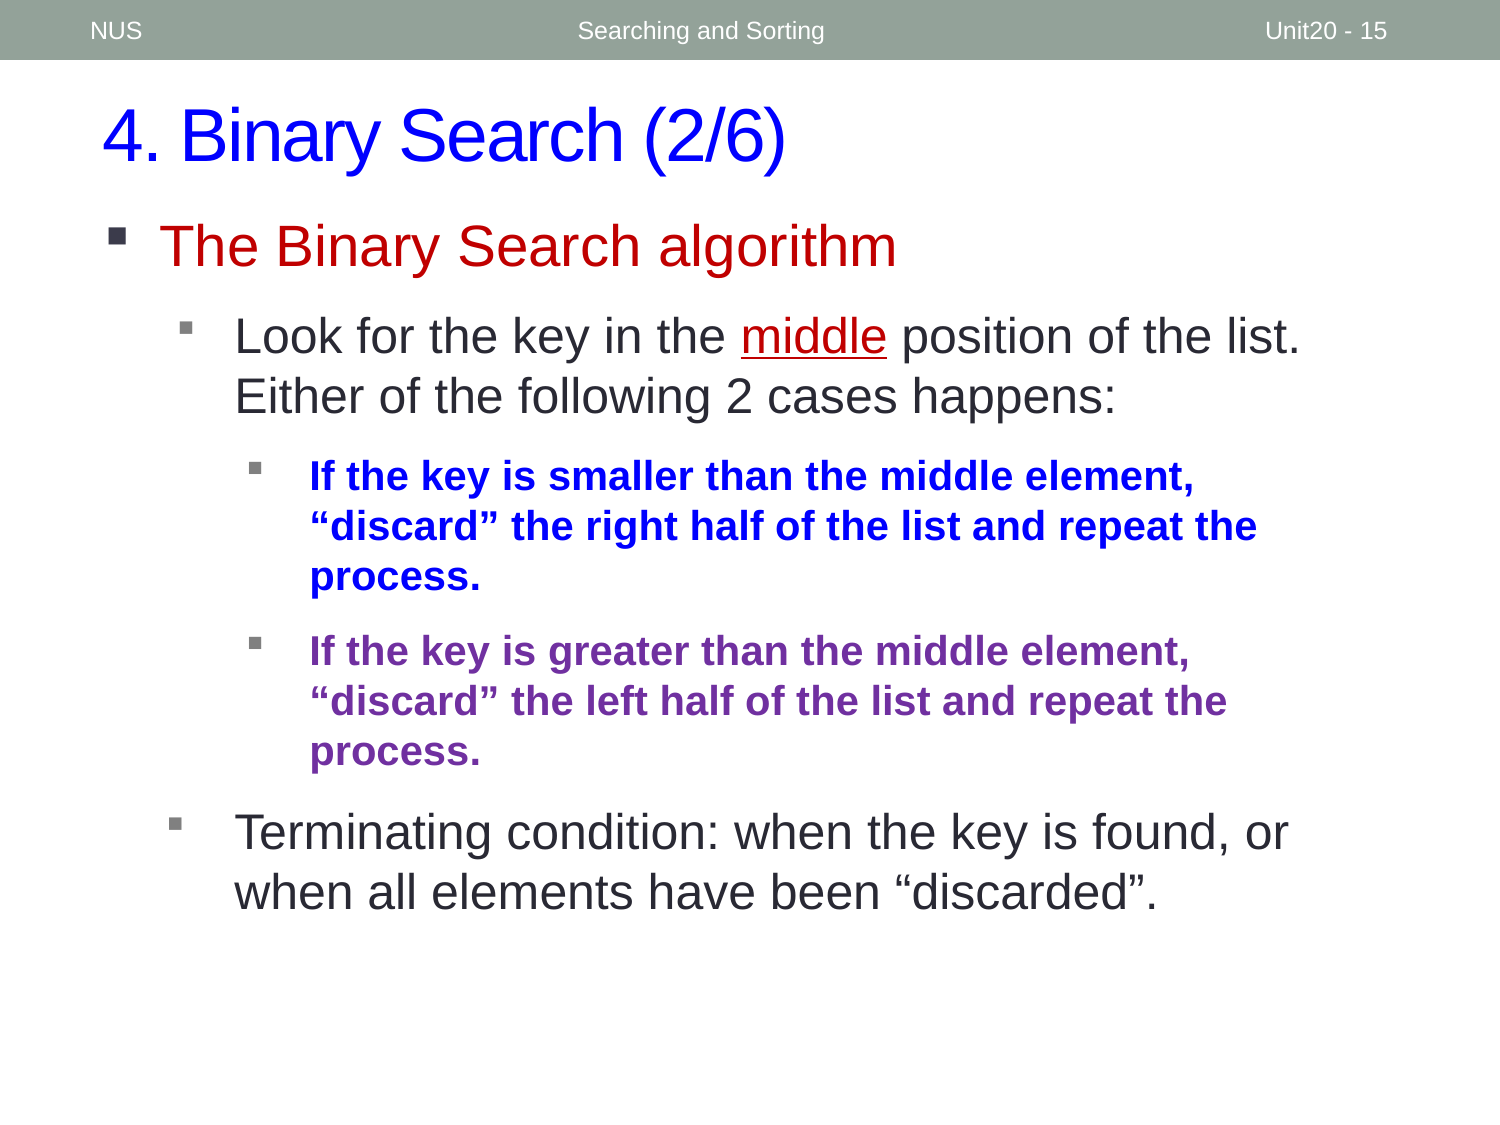

NUS
Searching and Sorting
Unit20 - 15
# 4. Binary Search (2/6)
The Binary Search algorithm
Look for the key in the middle position of the list.  Either of the following 2 cases happens:
If the key is smaller than the middle element, “discard” the right half of the list and repeat the process.
If the key is greater than the middle element, “discard” the left half of the list and repeat the process.
Terminating condition: when the key is found, or when all elements have been “discarded”.